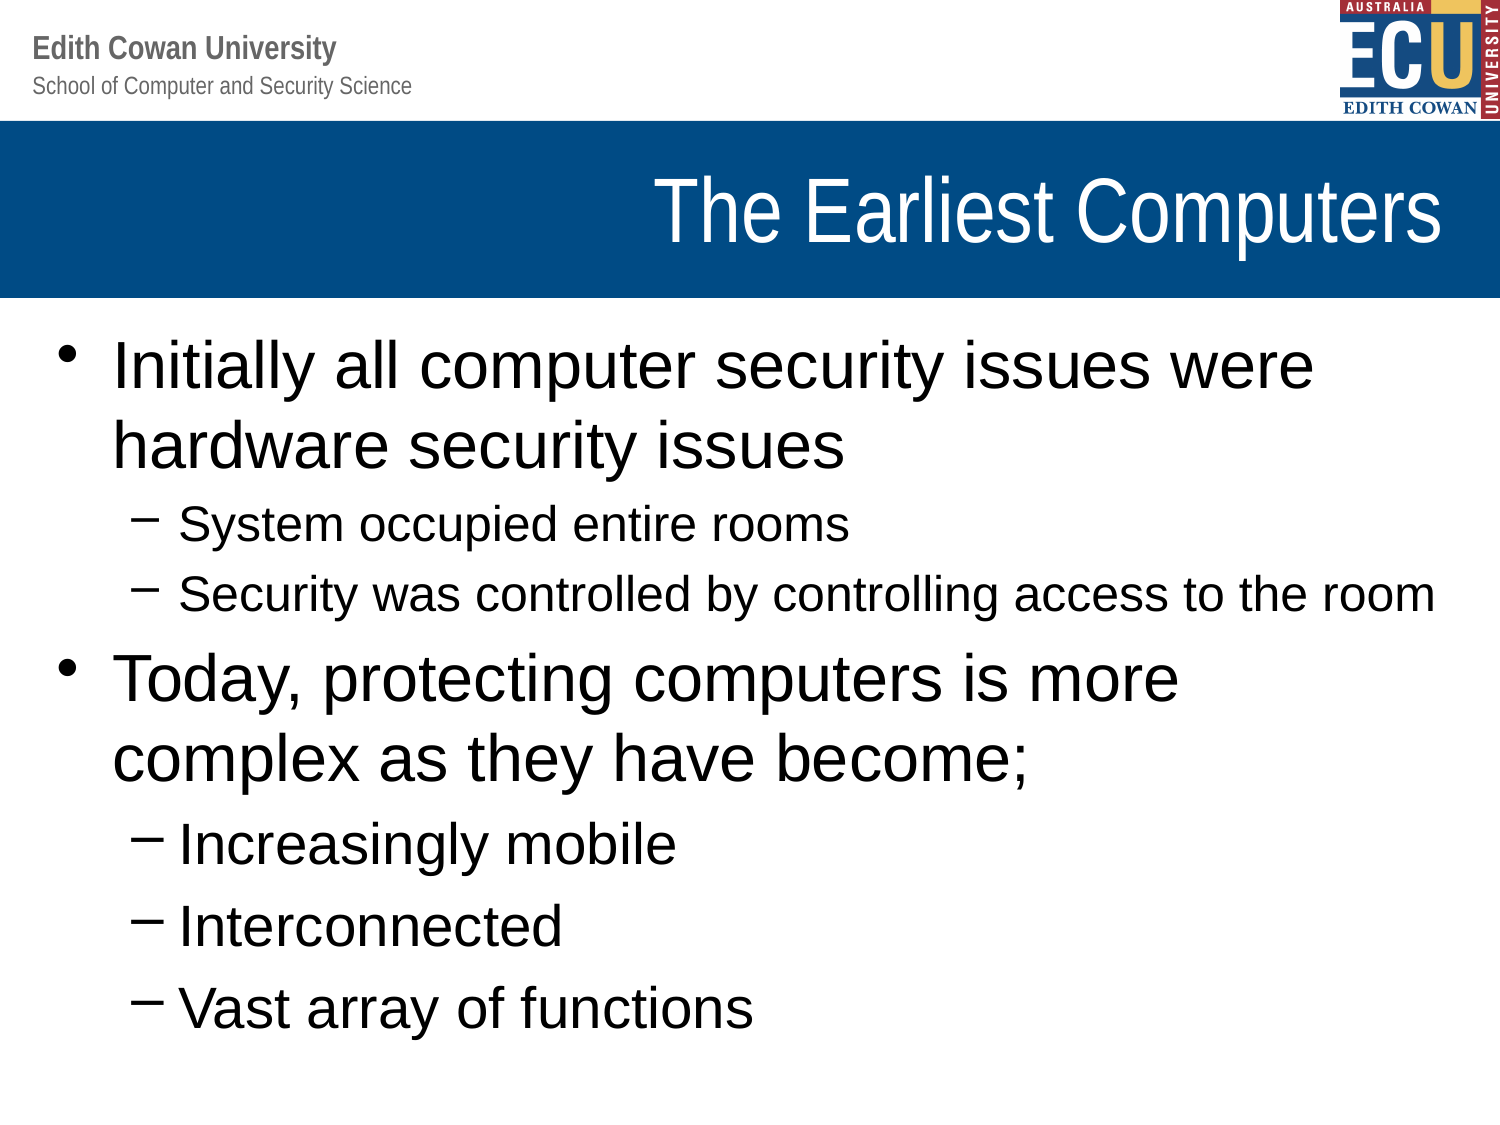

# The Earliest Computers
Initially all computer security issues were hardware security issues
System occupied entire rooms
Security was controlled by controlling access to the room
Today, protecting computers is more complex as they have become;
Increasingly mobile
Interconnected
Vast array of functions